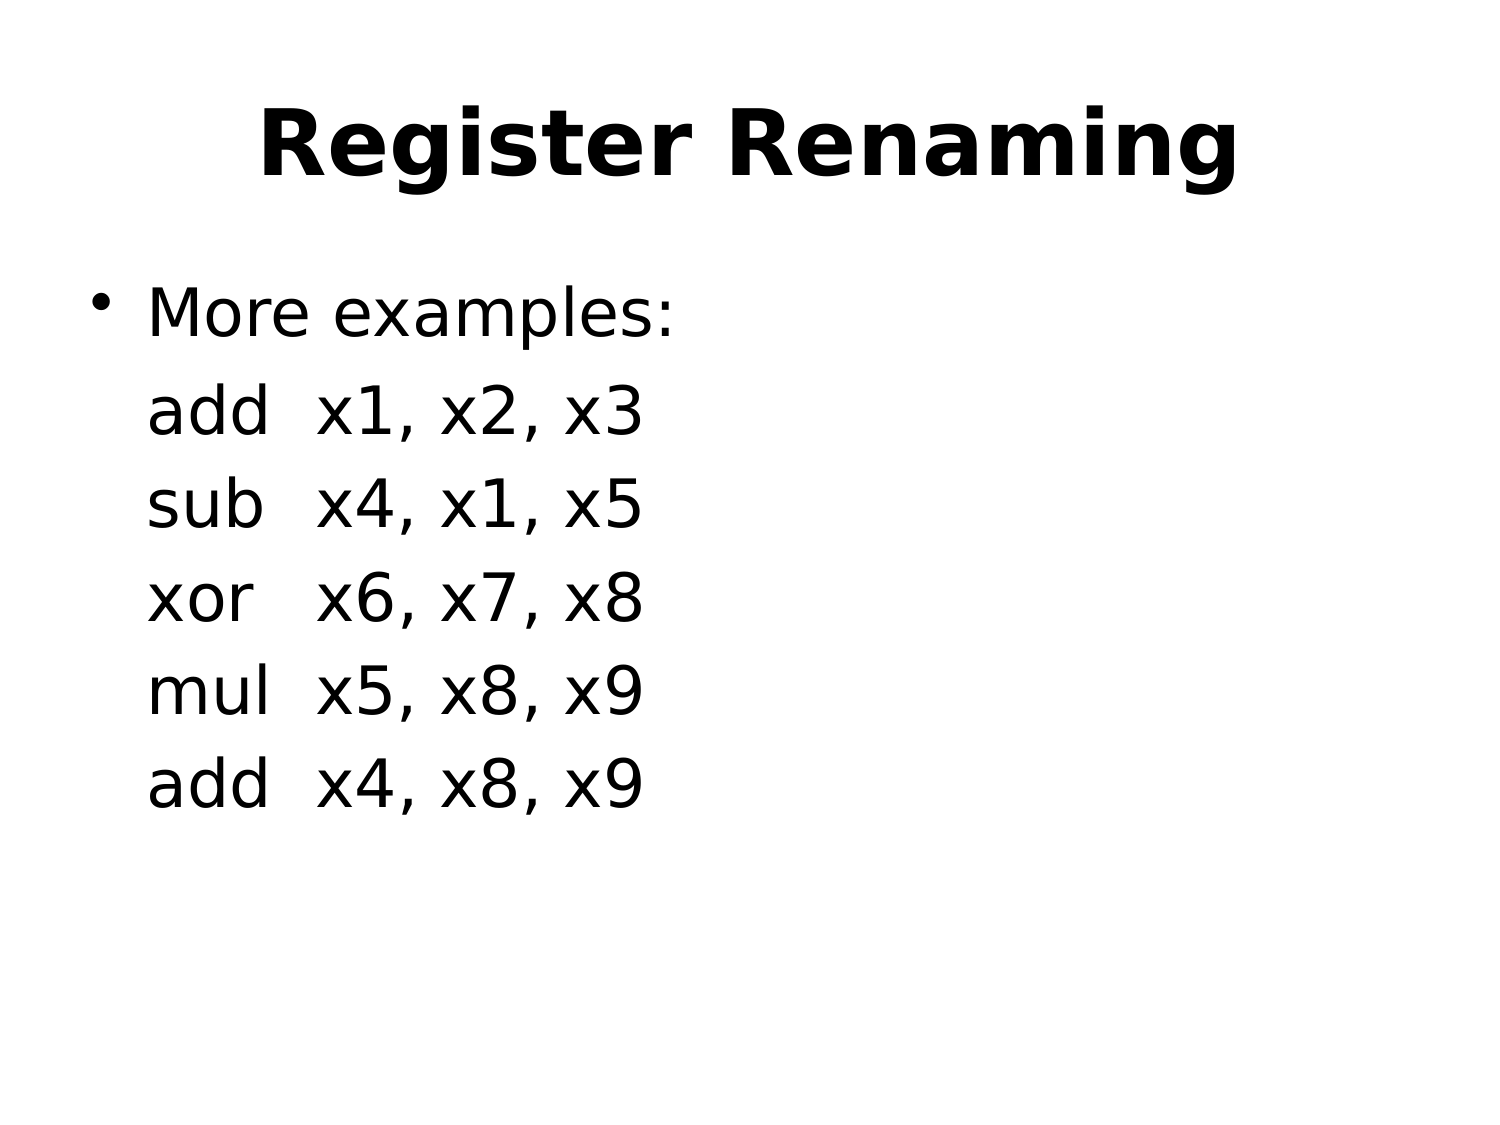

# Register Renaming
More examples:

add
sub
xor
mul
add
x1, x2, x3
x4, x1, x5
x6, x7, x8
x5, x8, x9
x4, x8, x9